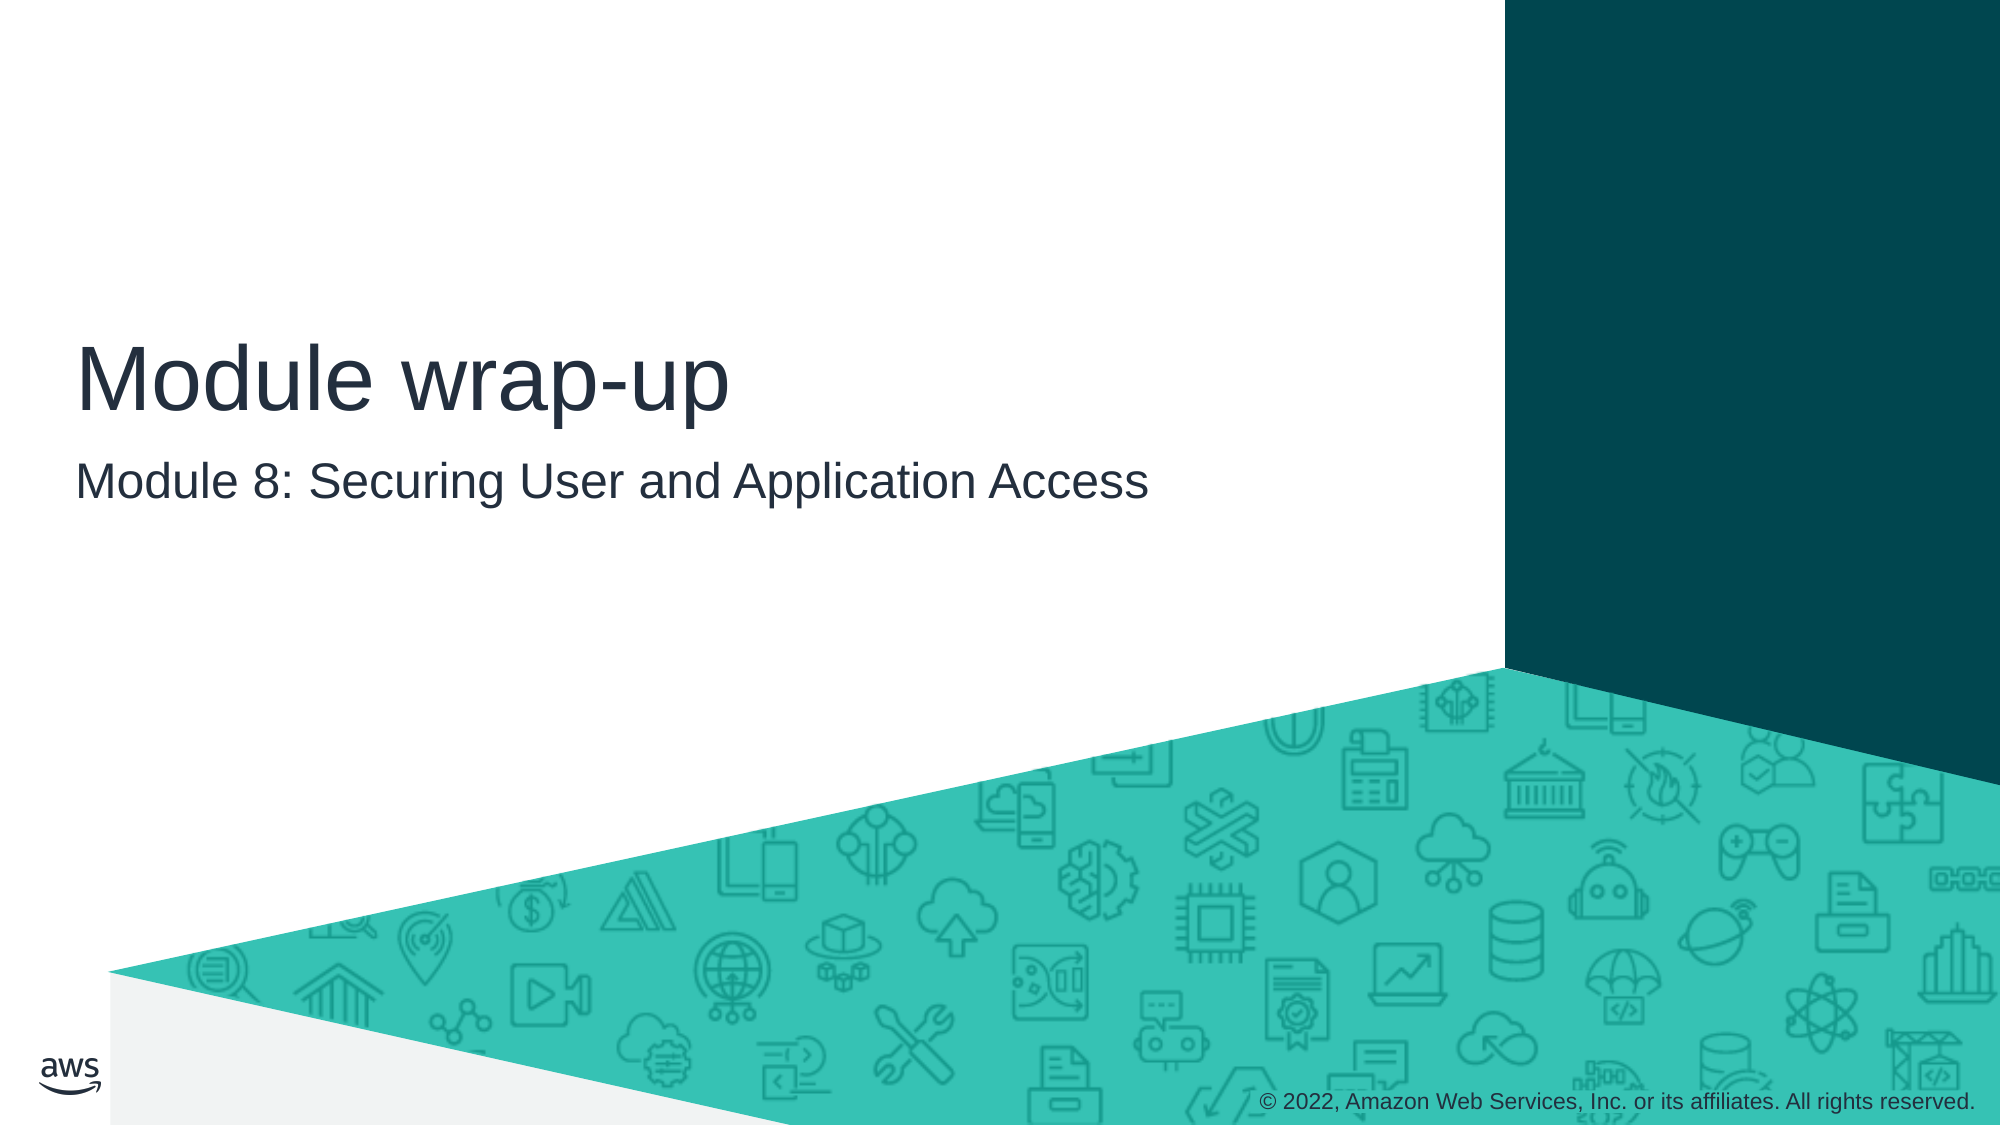

# Module wrap-up
Module 8: Securing User and Application Access